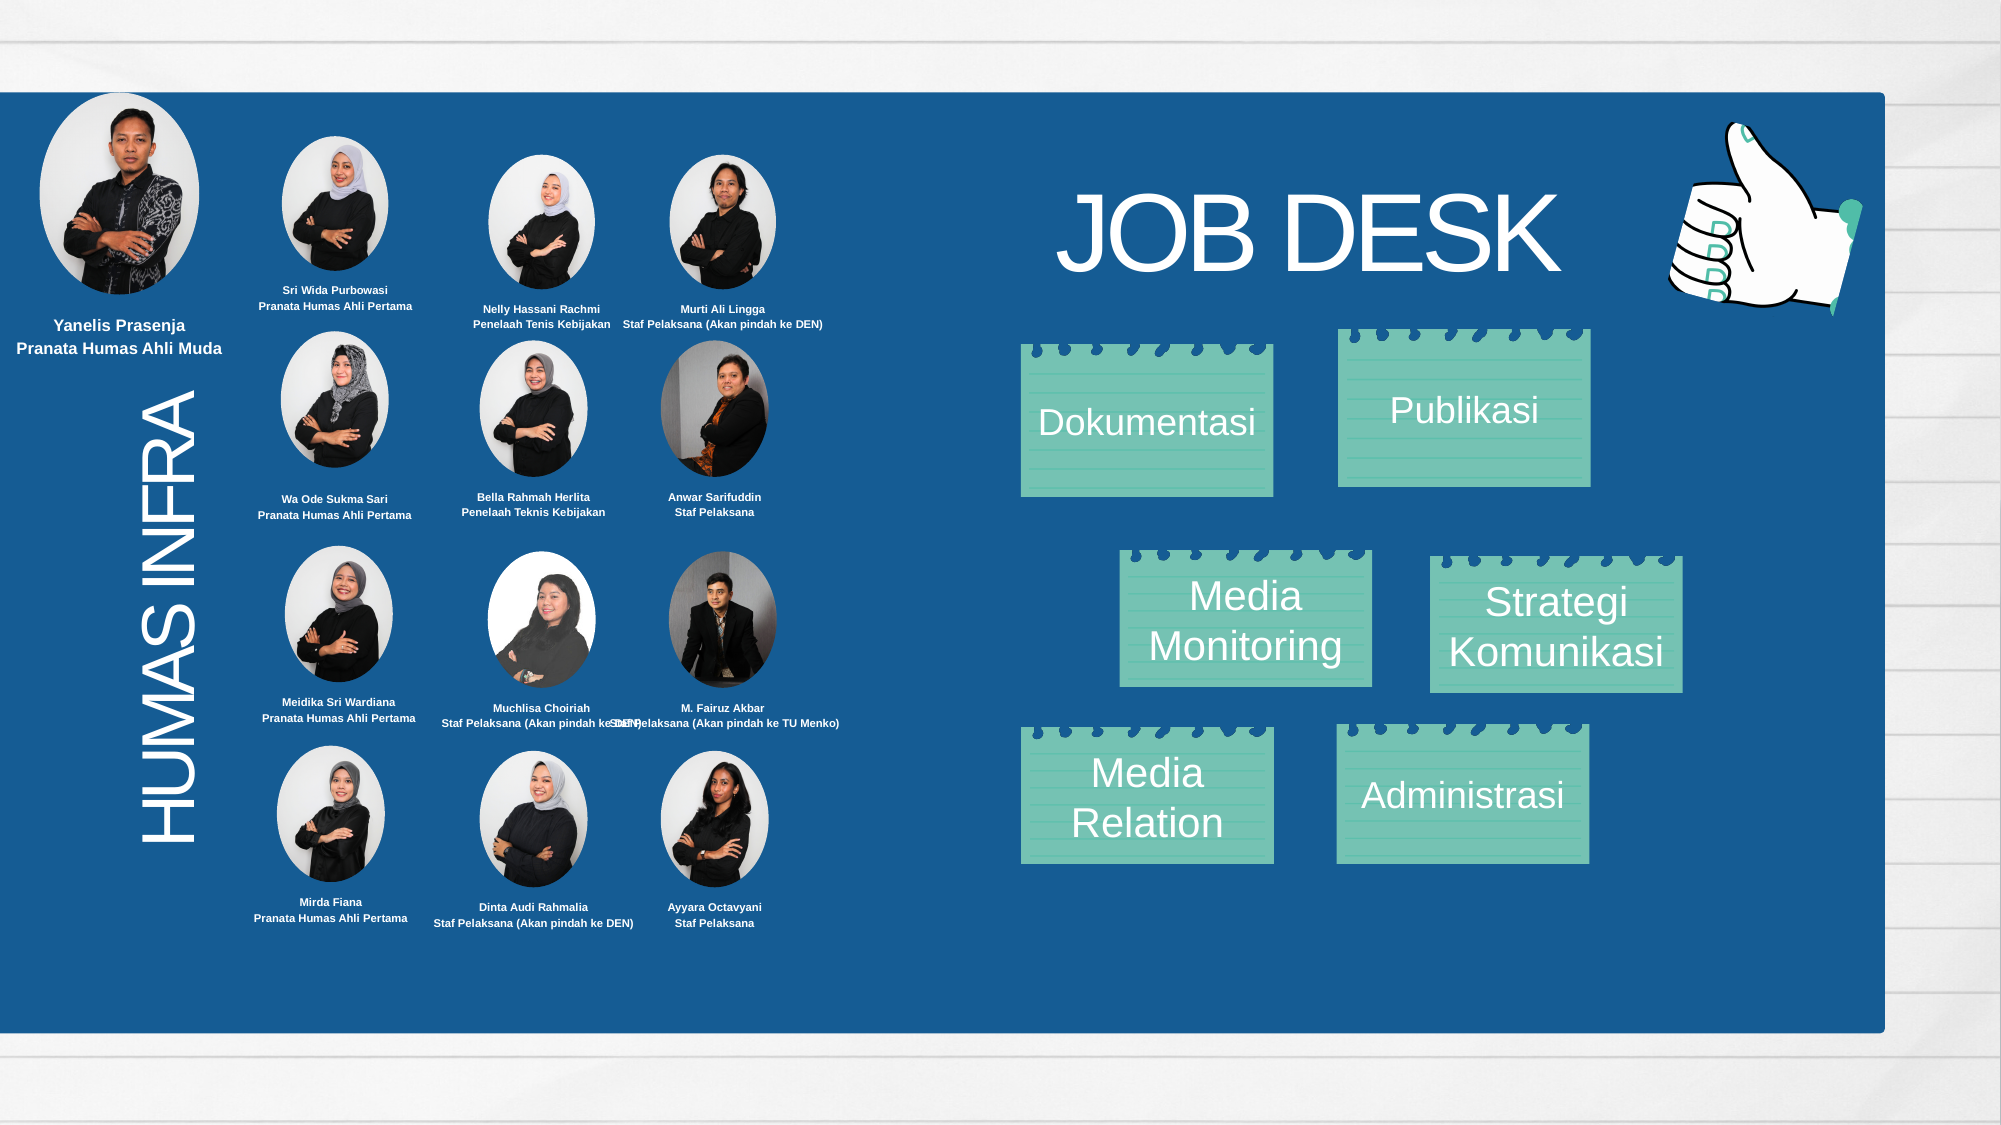

Yanelis Prasenja
Pranata Humas Ahli Muda

Sri Wida Purbowasi
Pranata Humas Ahli Pertama

Nelly Hassani Rachmi
Penelaah Tenis Kebijakan

Bella Rahmah Herlita
Penelaah Teknis Kebijakan

Muchlisa Choiriah
Staf Pelaksana (Akan pindah ke DEN)

Dinta Audi Rahmalia
Staf Pelaksana (Akan pindah ke DEN)

Murti Ali Lingga
Staf Pelaksana (Akan pindah ke DEN)

Anwar Sarifuddin
Staf Pelaksana

M. Fairuz Akbar
 Staf Pelaksana (Akan pindah ke TU Menko)

Ayyara Octavyani
Staf Pelaksana
JOB DESK
Publikasi

Wa Ode Sukma Sari
Pranata Humas Ahli Pertama
Dokumentasi

Meidika Sri Wardiana
Pranata Humas Ahli Pertama
Media Monitoring
Strategi Komunikasi
HUMAS INFRA
Administrasi
Media Relation

Mirda Fiana
Pranata Humas Ahli Pertama